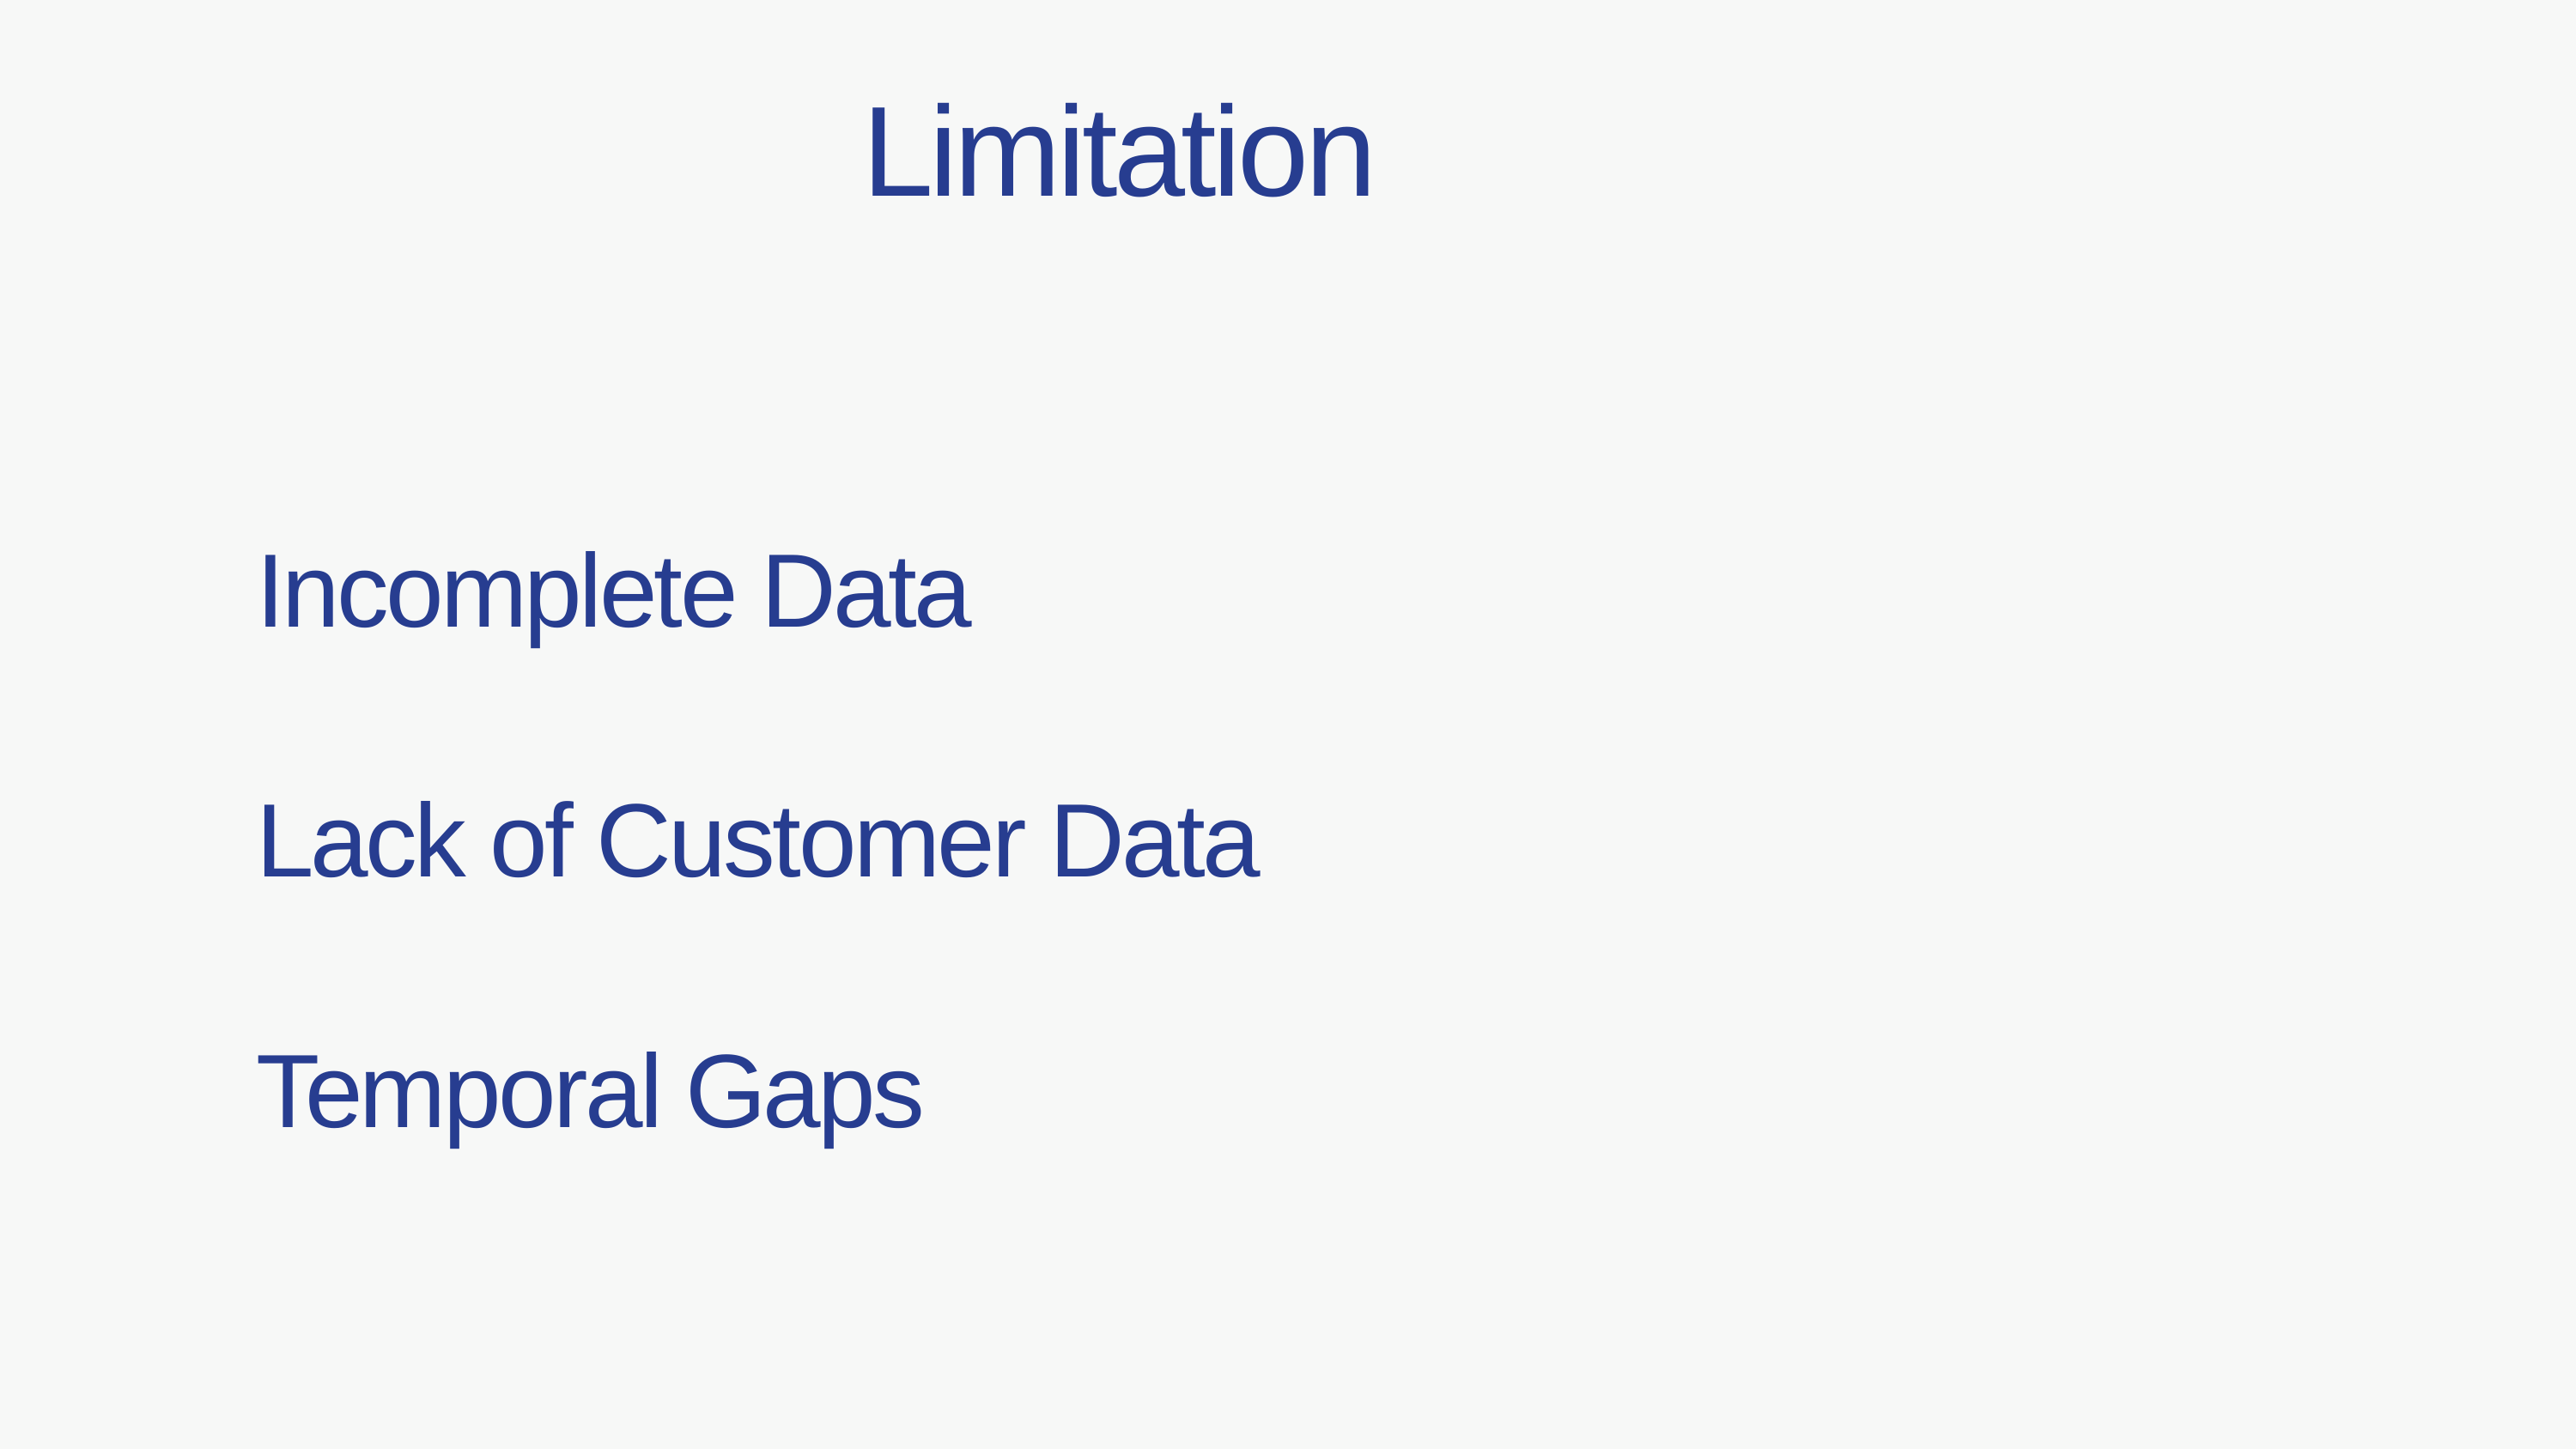

Limitation

Incomplete Data

Lack of Customer Data

Temporal Gaps